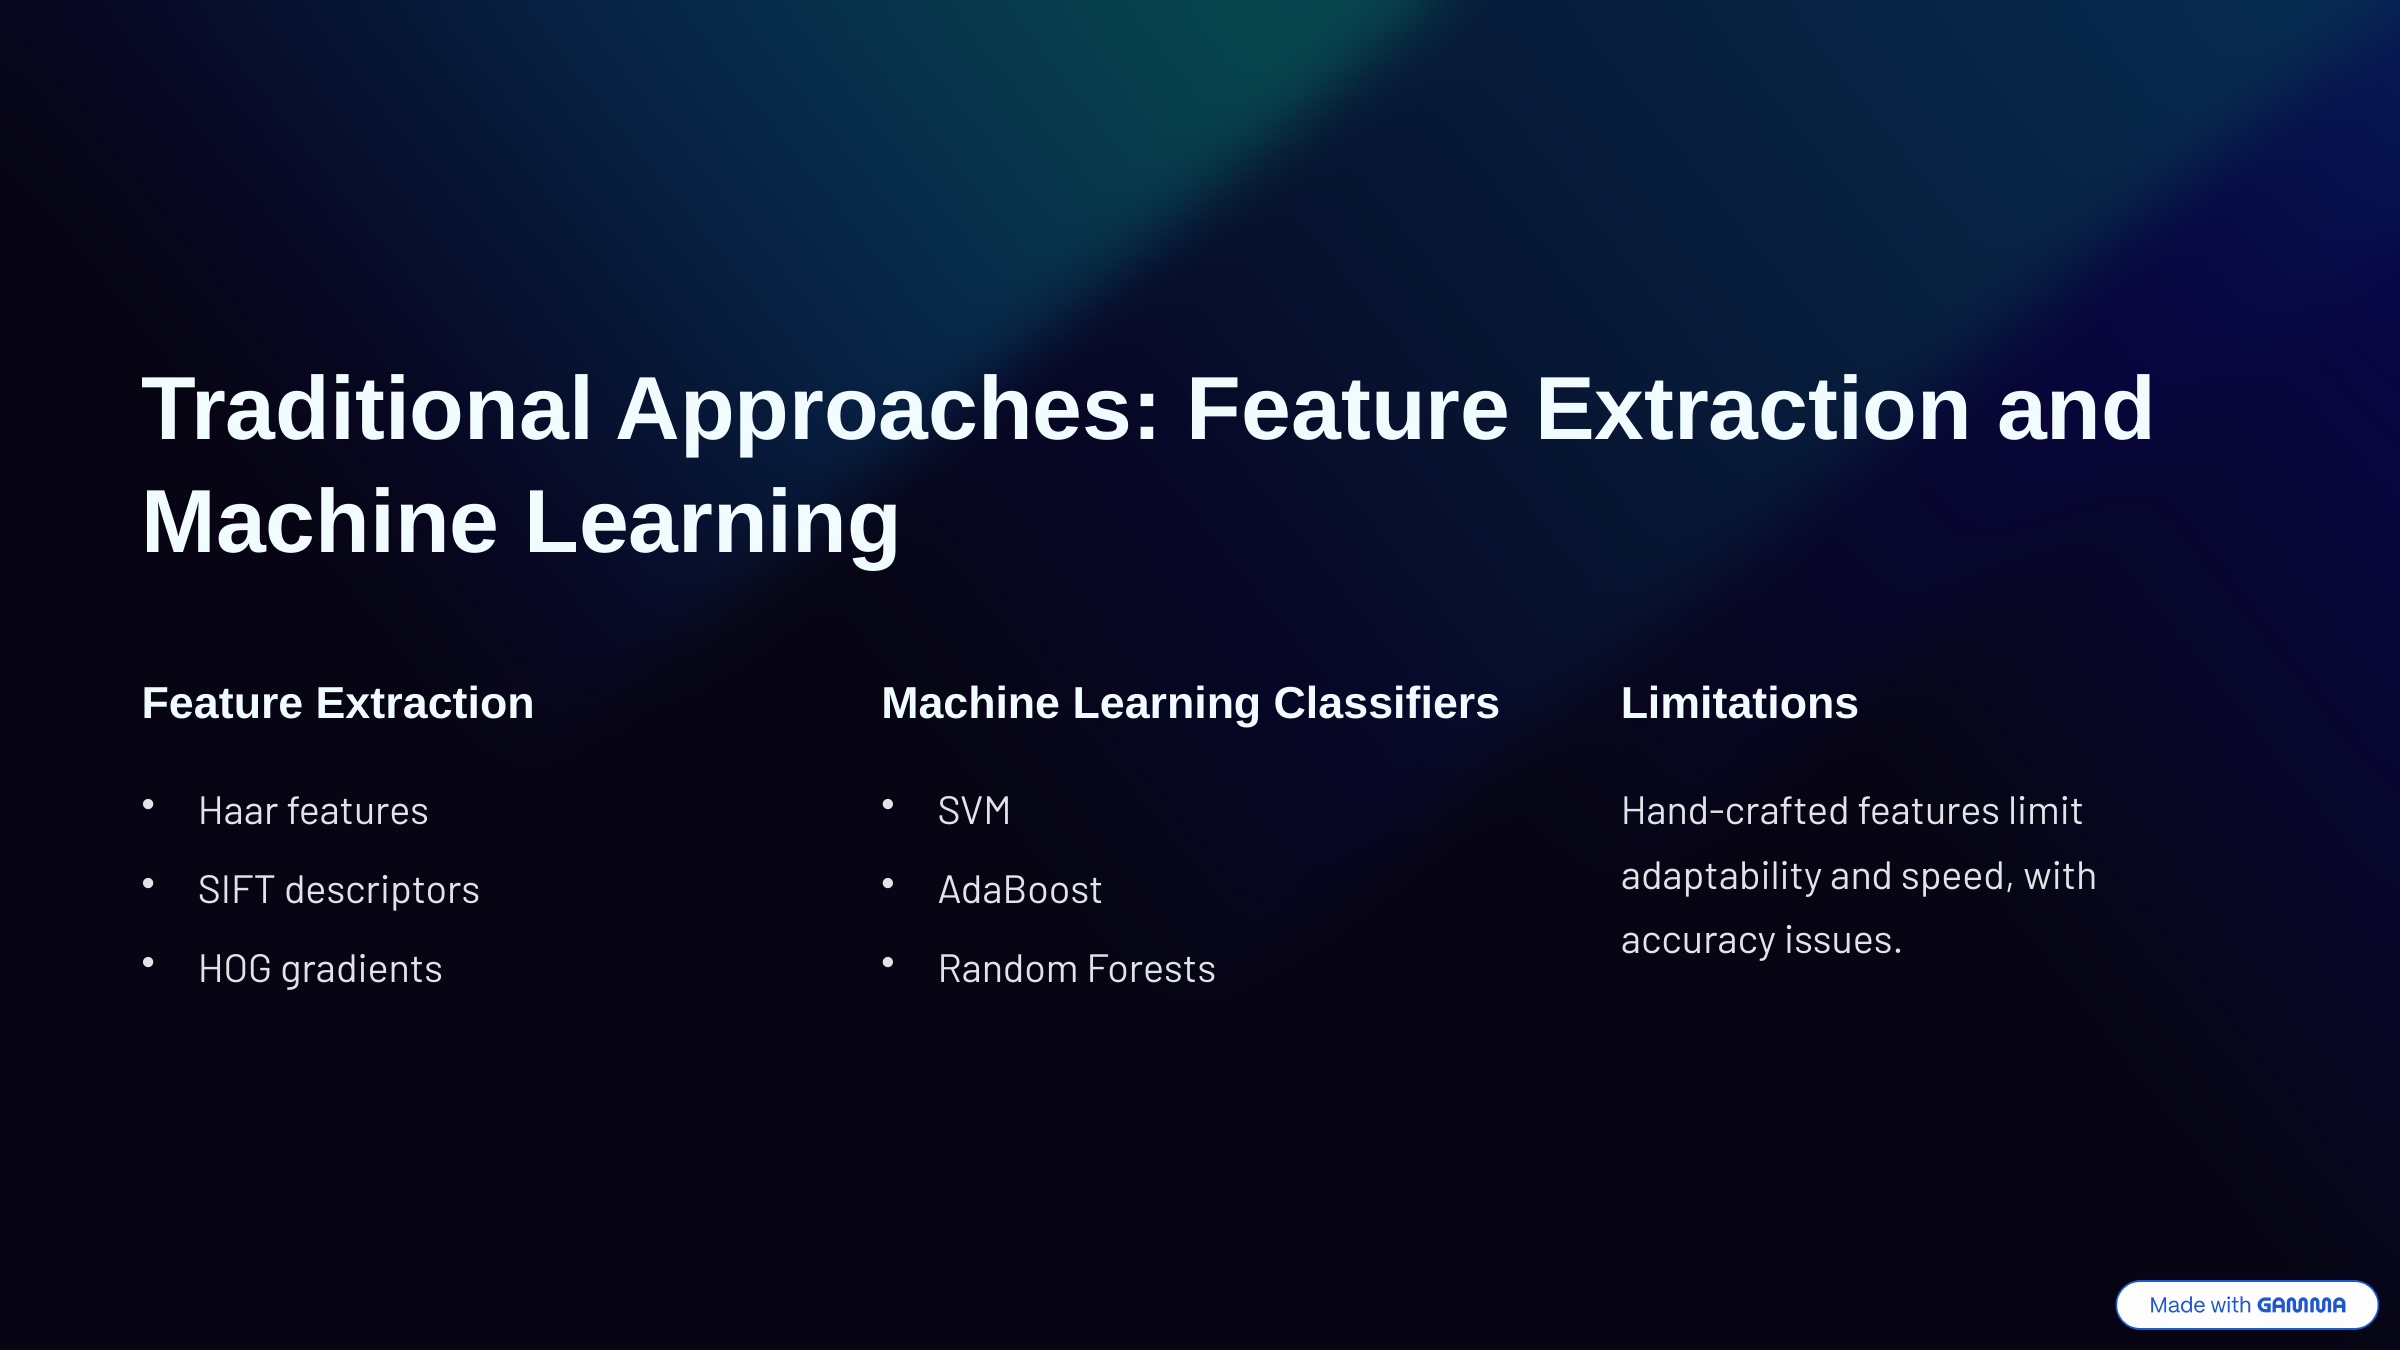

Traditional Approaches: Feature Extraction and Machine Learning
Feature Extraction
Machine Learning Classifiers
Limitations
Haar features
SVM
Hand-crafted features limit adaptability and speed, with accuracy issues.
SIFT descriptors
AdaBoost
HOG gradients
Random Forests